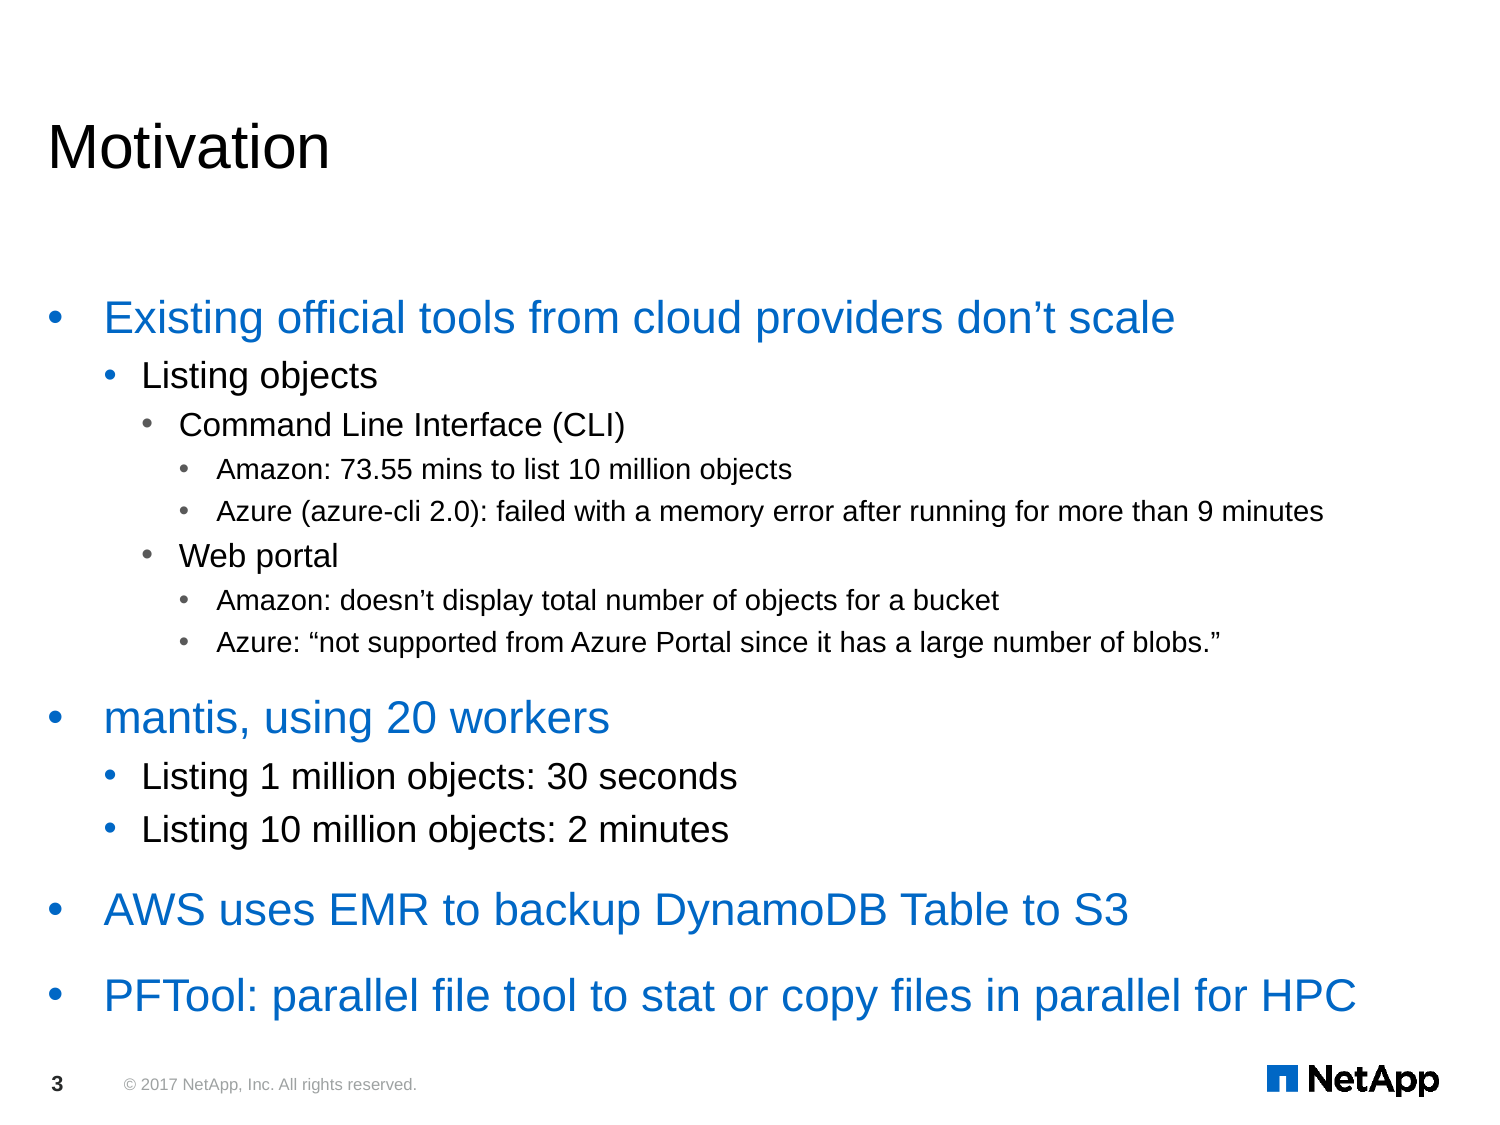

# Motivation

Existing official tools from cloud providers don’t scale
Listing objects
Command Line Interface (CLI)
Amazon: 73.55 mins to list 10 million objects
Azure (azure-cli 2.0): failed with a memory error after running for more than 9 minutes
Web portal
Amazon: doesn’t display total number of objects for a bucket
Azure: “not supported from Azure Portal since it has a large number of blobs.”
mantis, using 20 workers
Listing 1 million objects: 30 seconds
Listing 10 million objects: 2 minutes
AWS uses EMR to backup DynamoDB Table to S3
PFTool: parallel file tool to stat or copy files in parallel for HPC
3
© 2017 NetApp, Inc. All rights reserved.